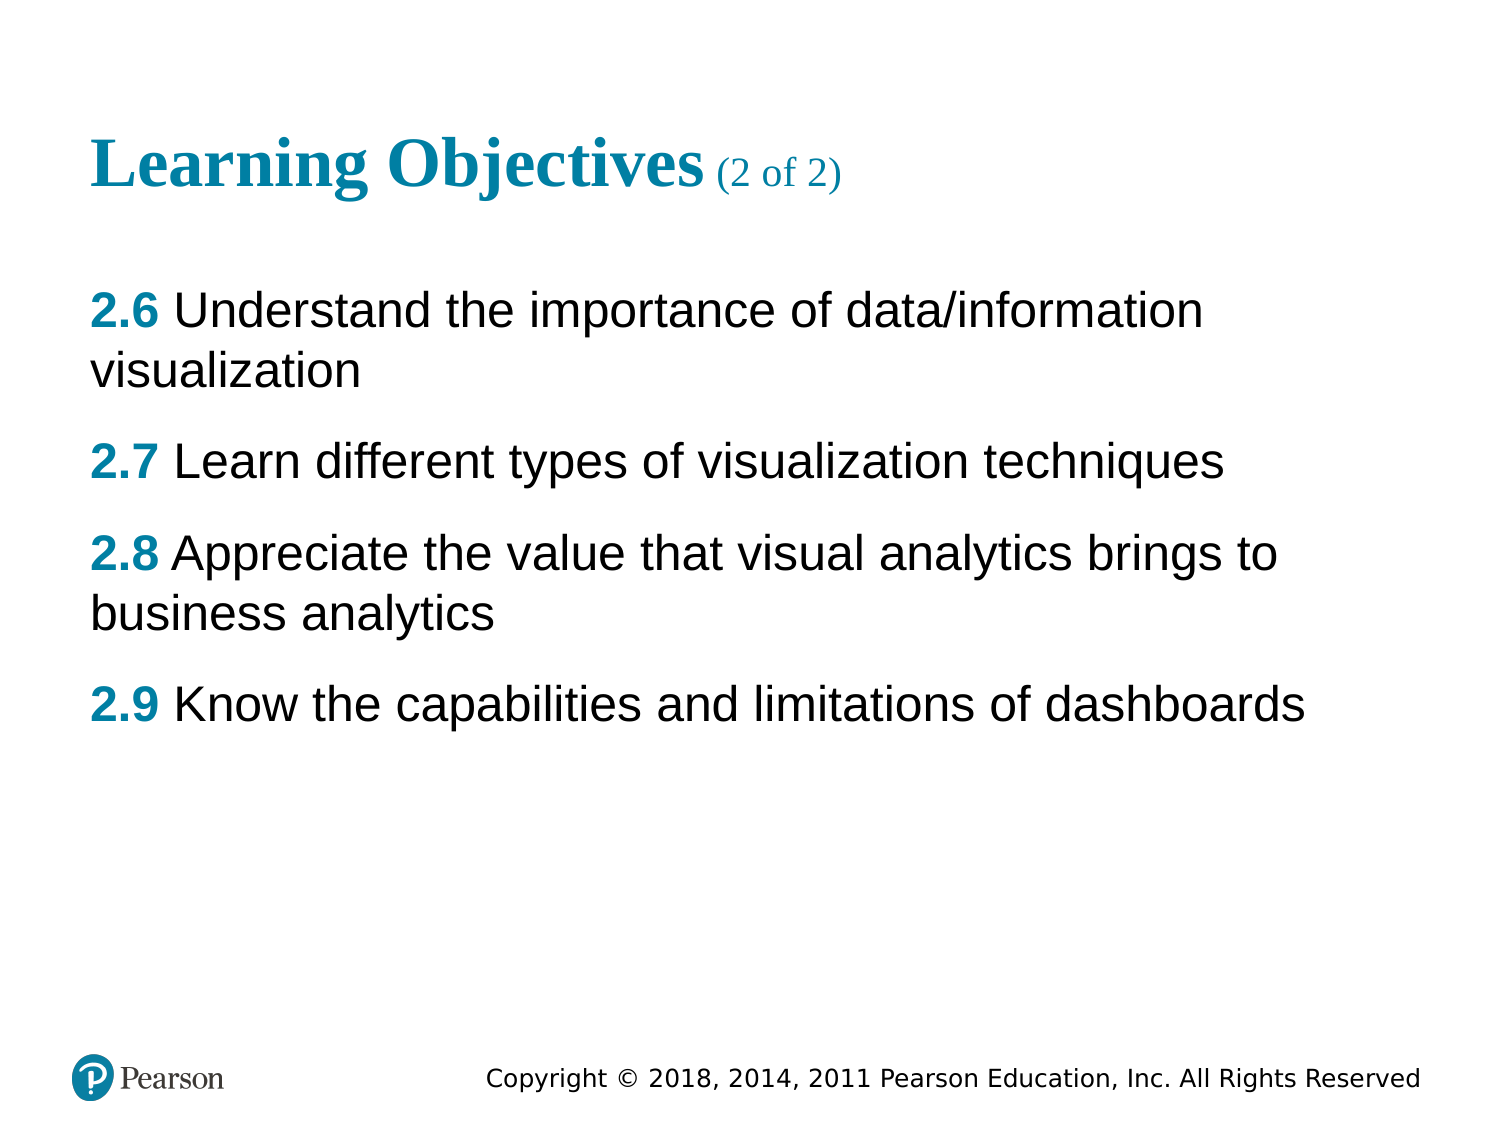

# Learning Objectives (2 of 2)
2.6 Understand the importance of data/information visualization
2.7 Learn different types of visualization techniques
2.8 Appreciate the value that visual analytics brings to business analytics
2.9 Know the capabilities and limitations of dashboards